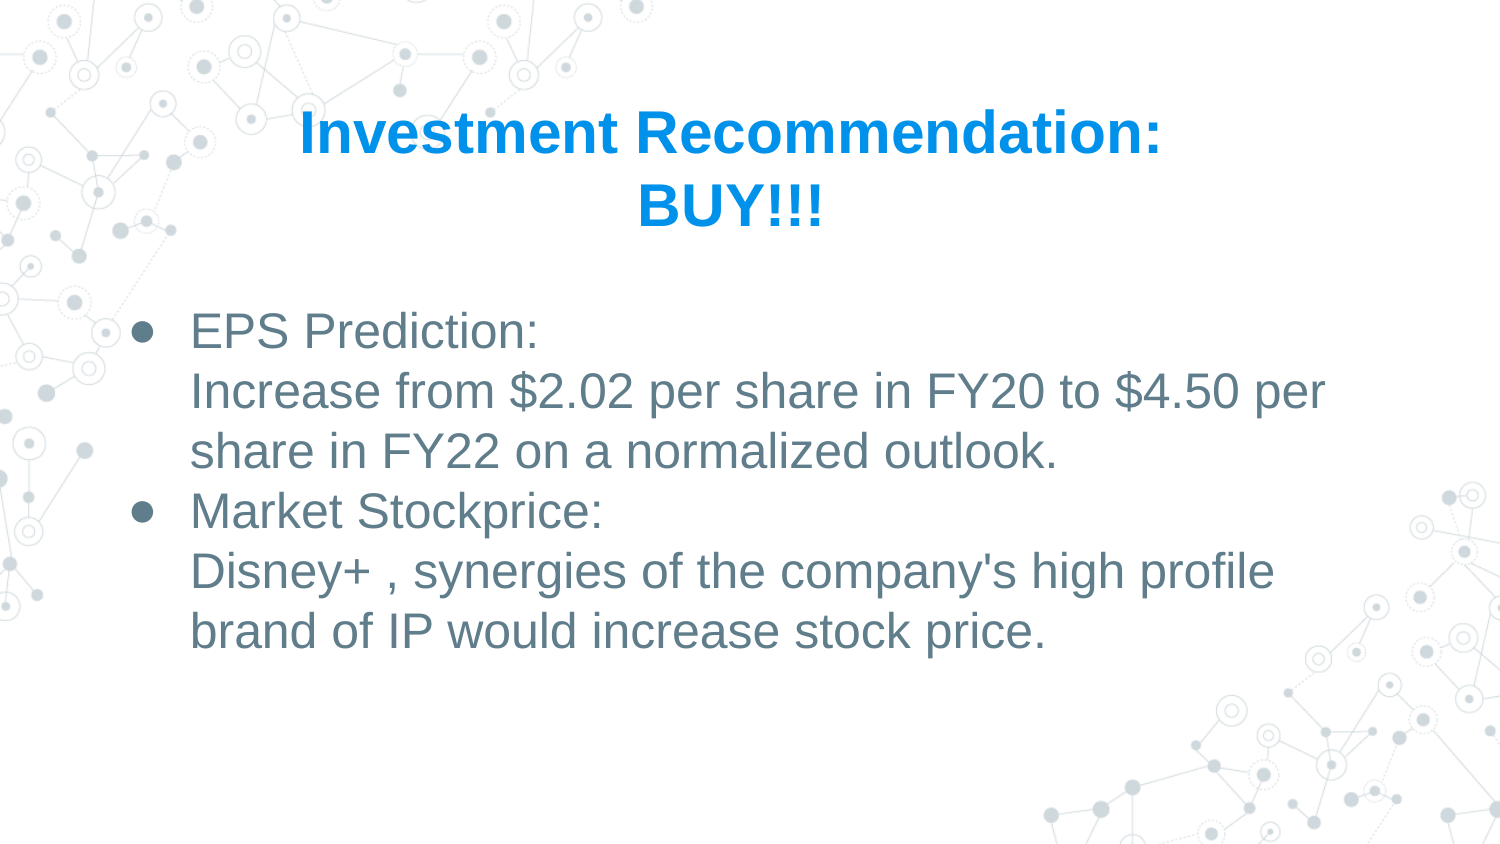

# Investment Recommendation: BUY!!!
EPS Prediction:
Increase from $2.02 per share in FY20 to $4.50 per share in FY22 on a normalized outlook.
Market Stockprice:
Disney+ , synergies of the company's high profile brand of IP would increase stock price.